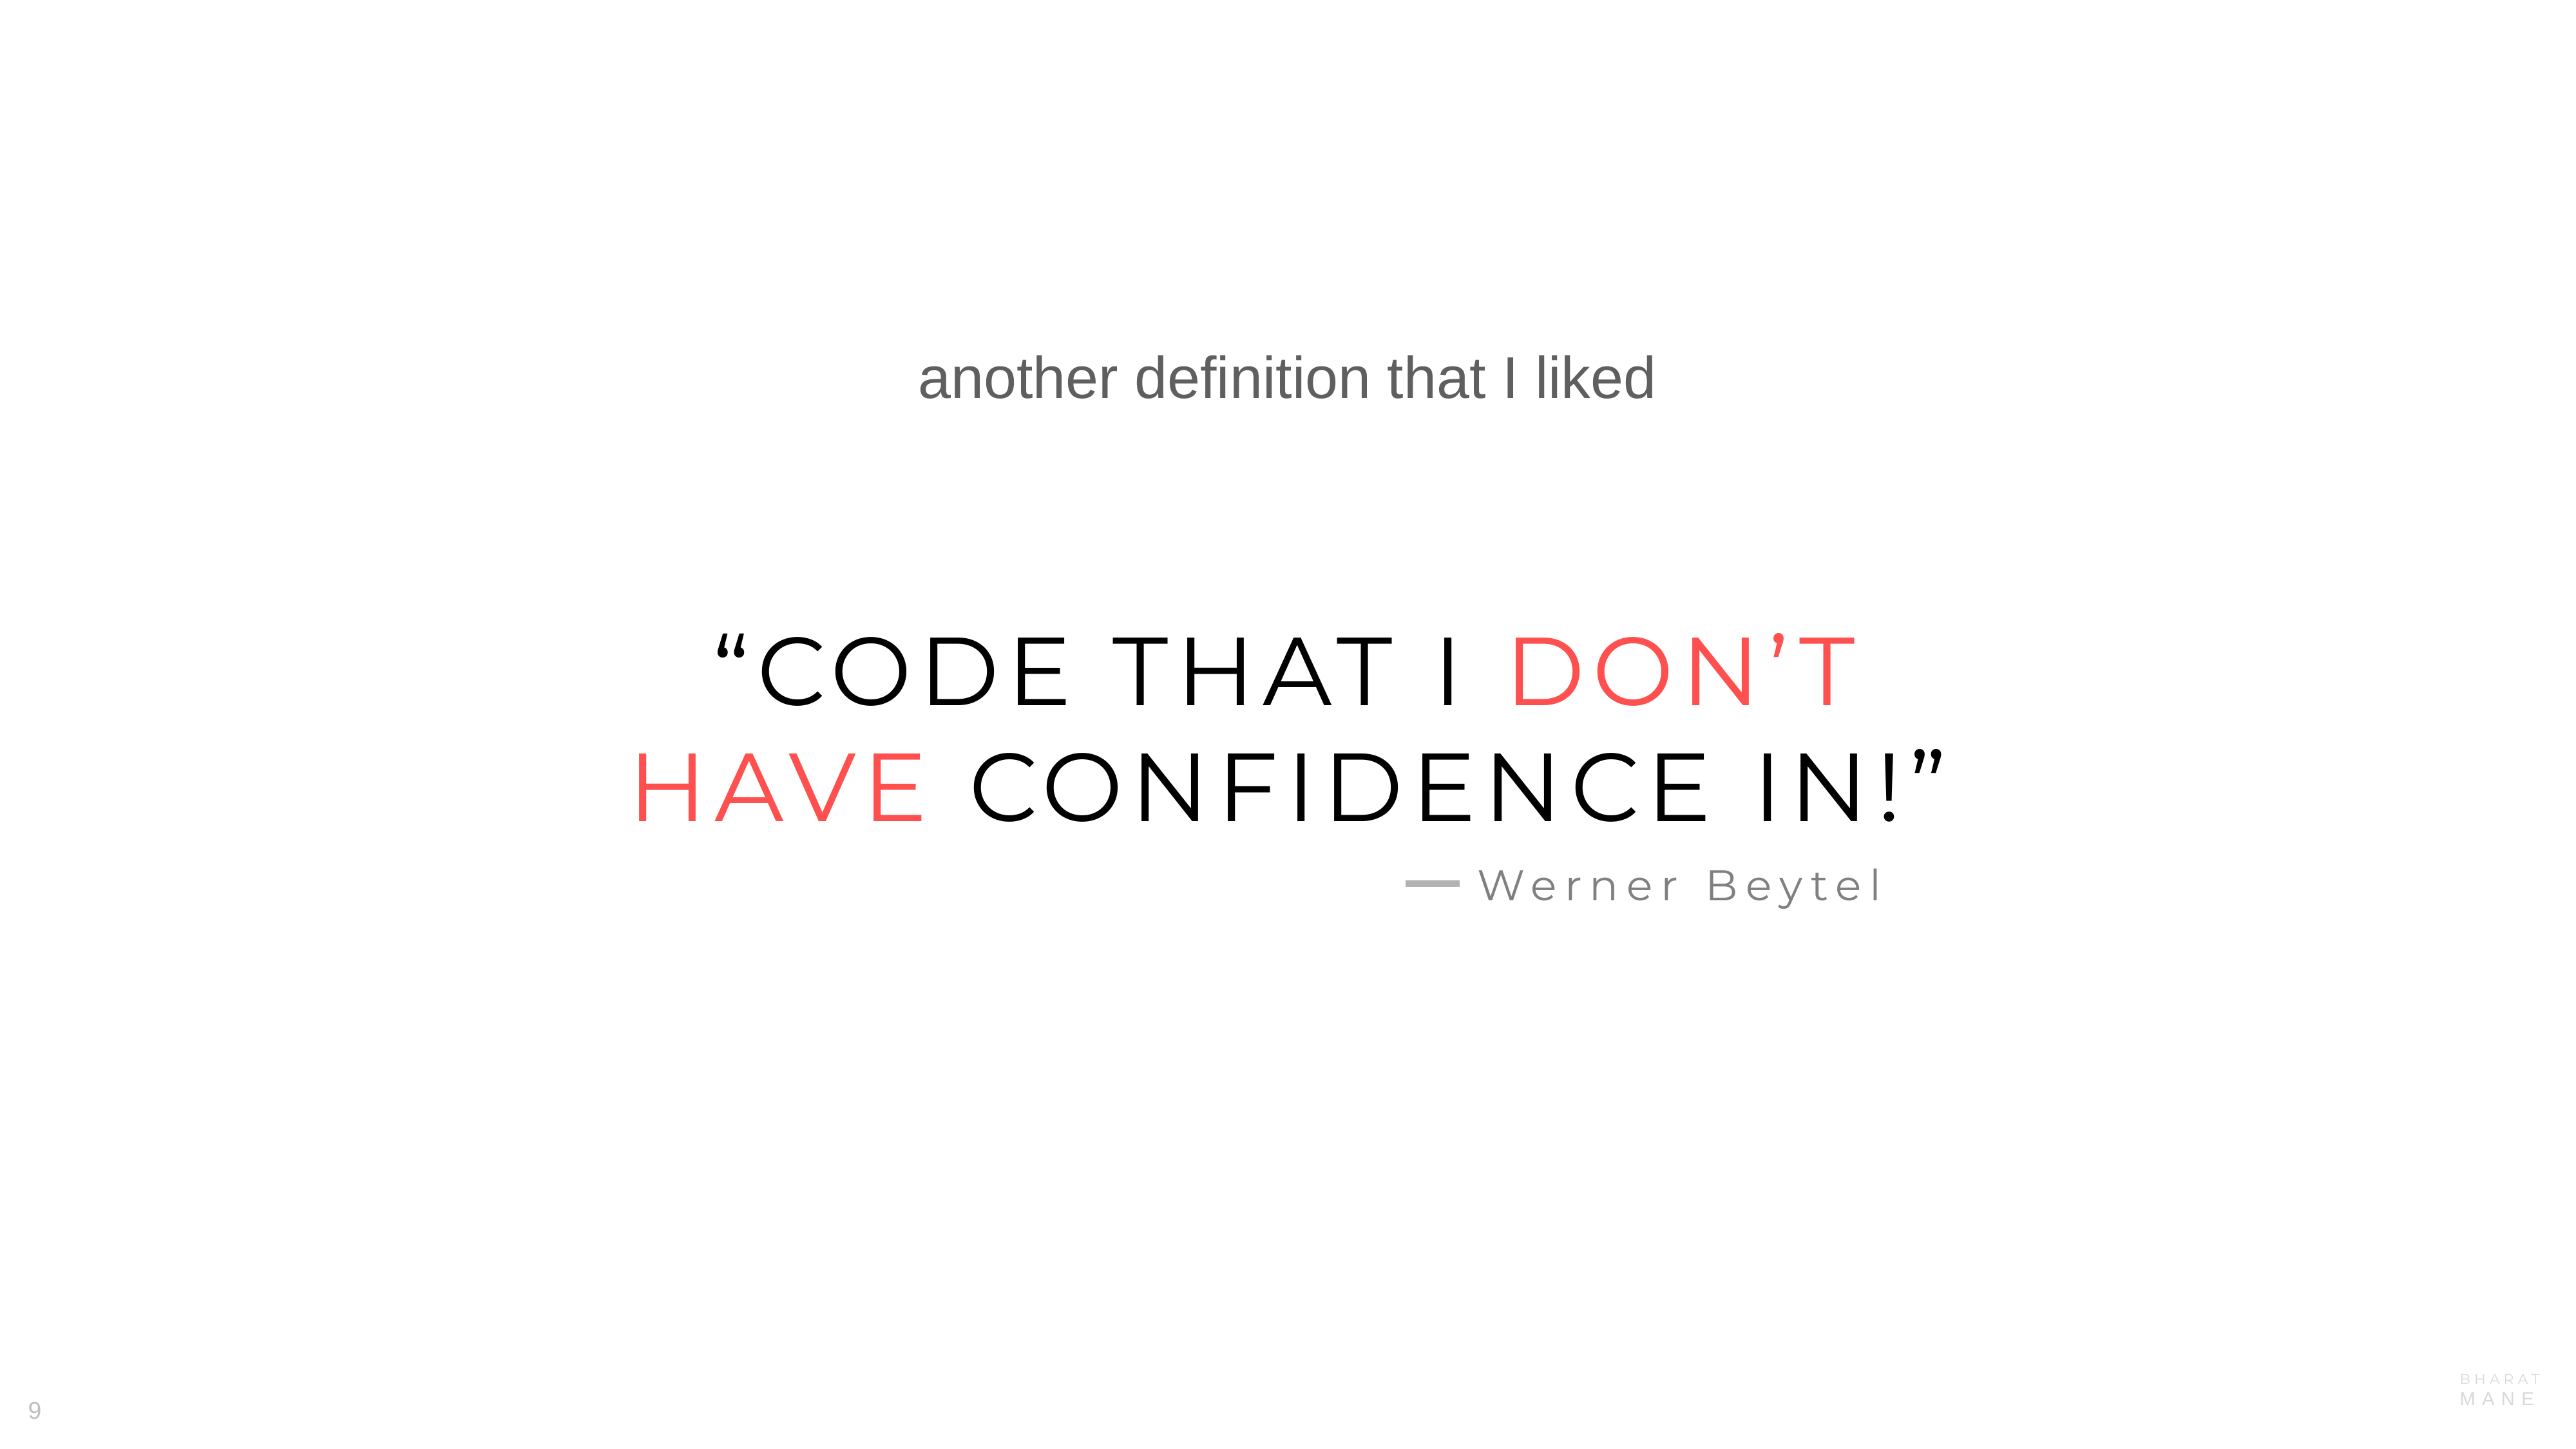

another definition that I liked
“code that I don’t have confidence in!”
Werner Beytel